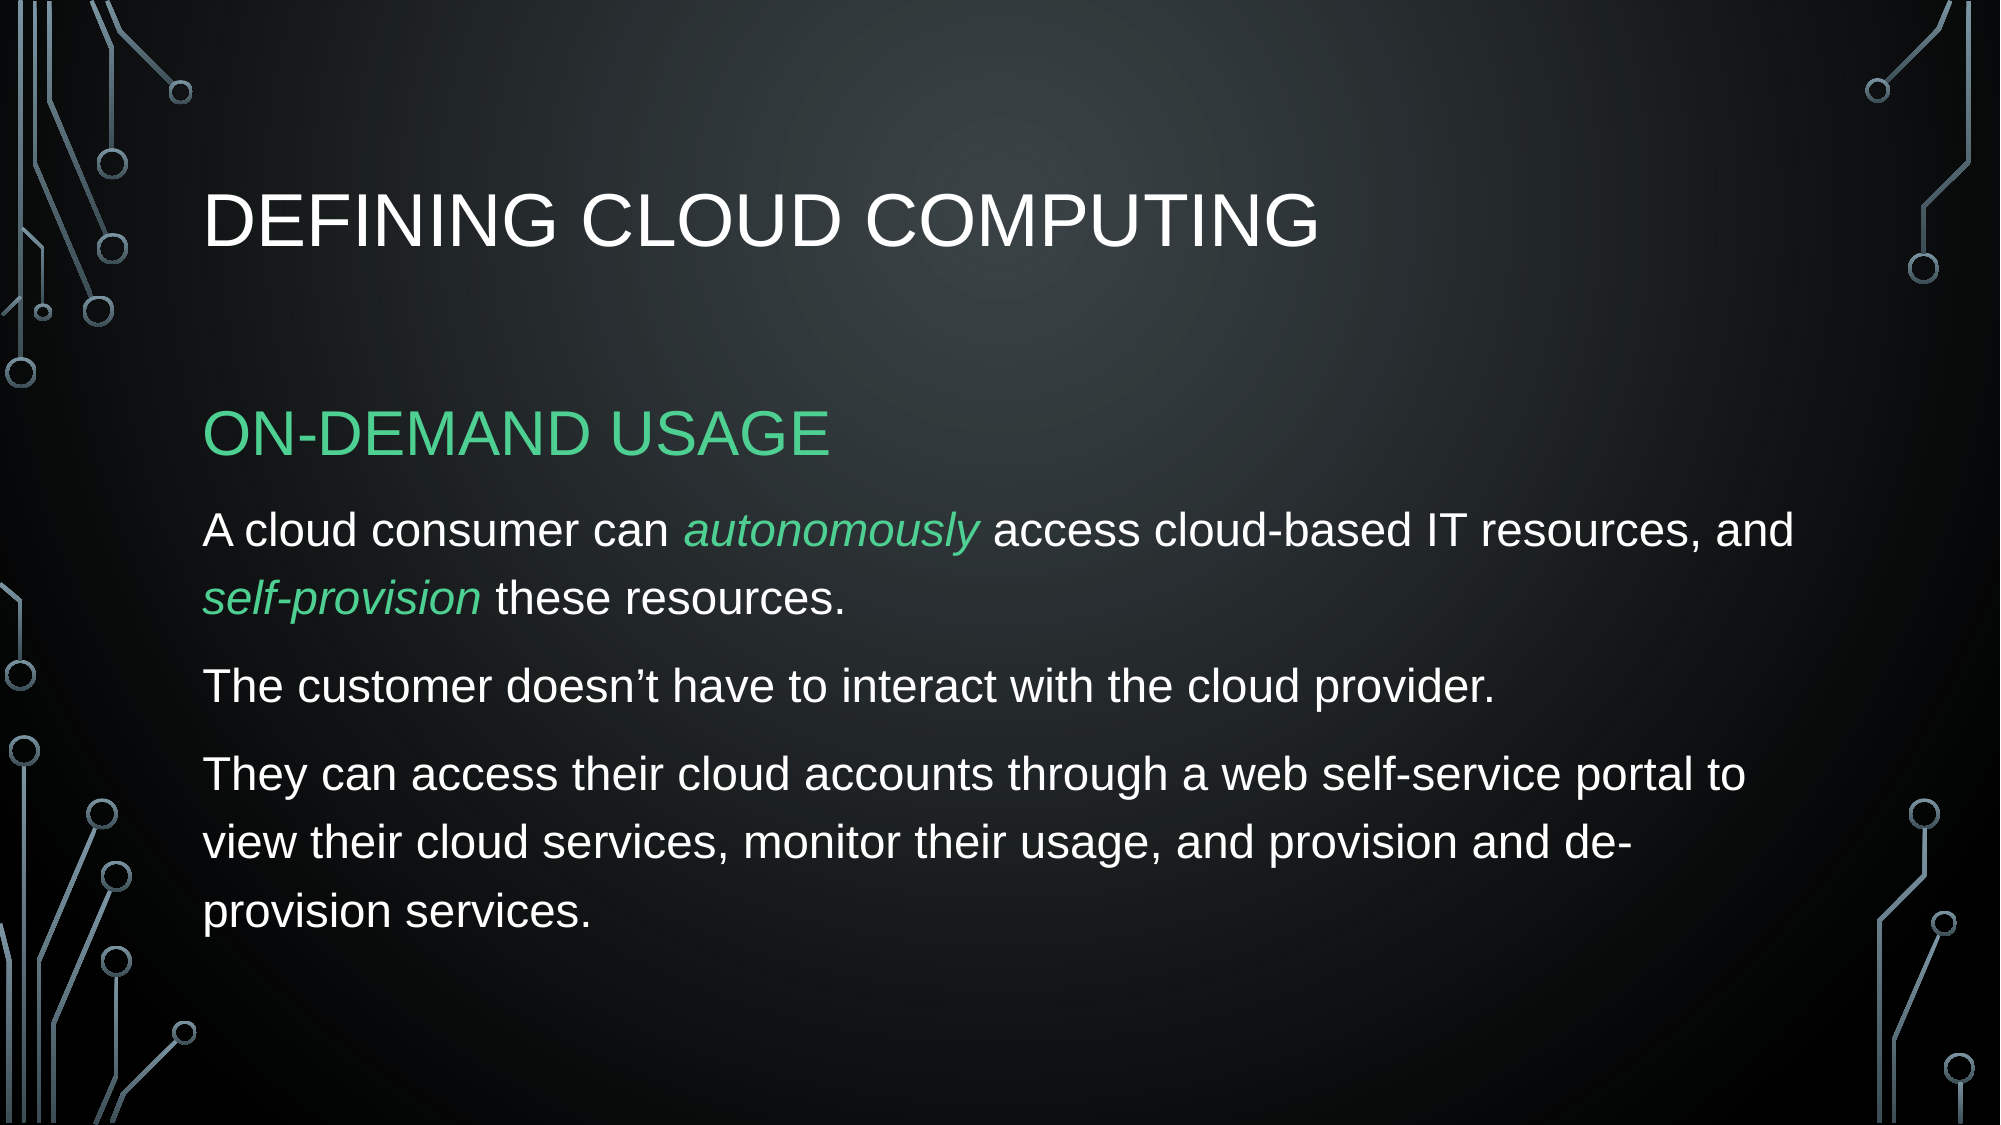

# DEFINING CLOUD COMPUTING
ON-DEMAND USAGE
A cloud consumer can autonomously access cloud-based IT resources, and self-provision these resources.
The customer doesn’t have to interact with the cloud provider.
They can access their cloud accounts through a web self-service portal to view their cloud services, monitor their usage, and provision and de-provision services.